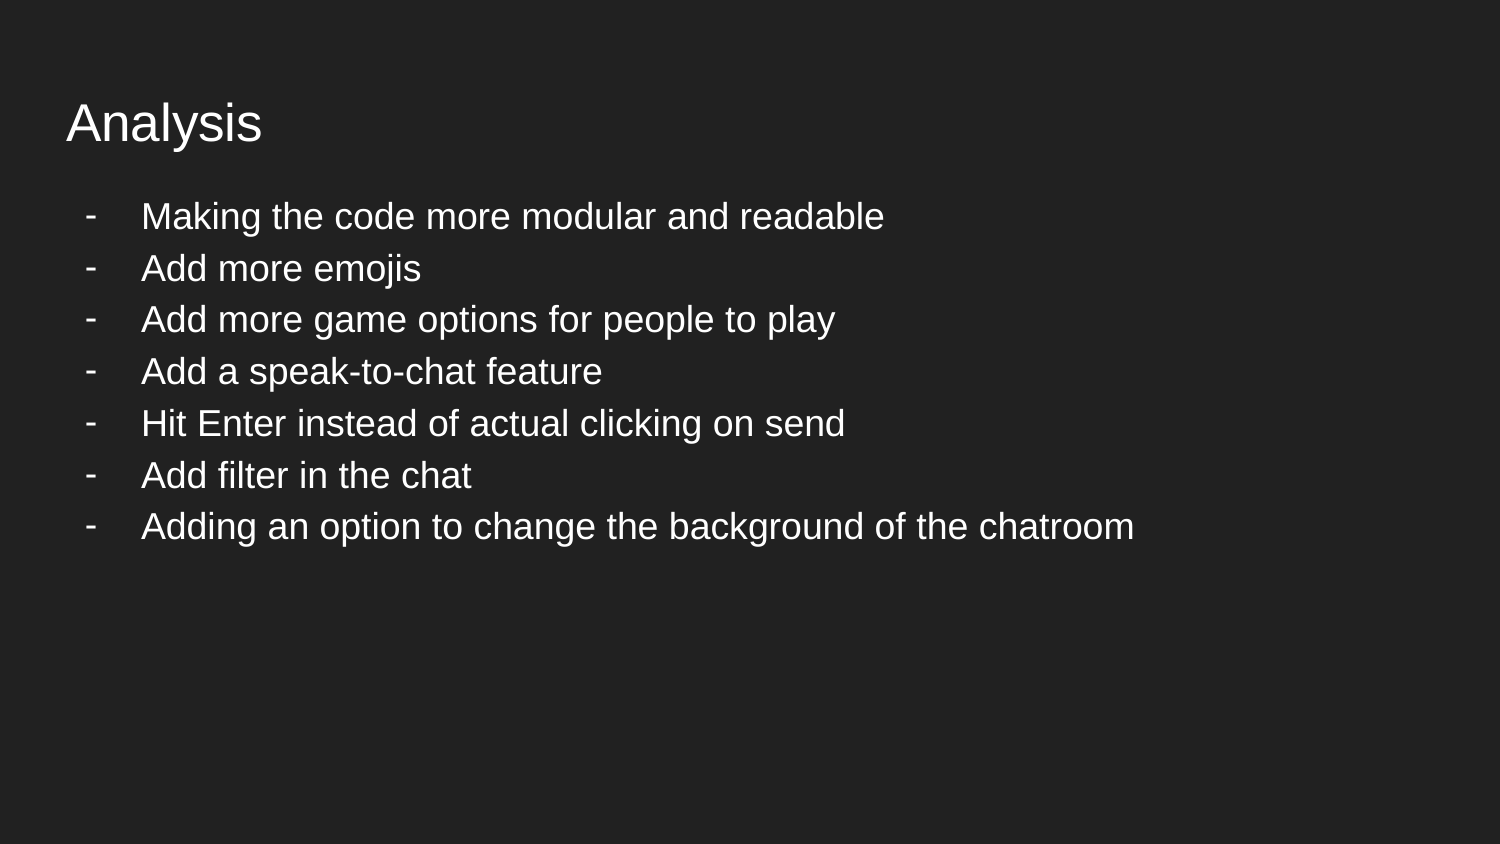

# Analysis

Making the code more modular and readable
Add more emojis
Add more game options for people to play
Add a speak-to-chat feature
Hit Enter instead of actual clicking on send
Add filter in the chat
Adding an option to change the background of the chatroom